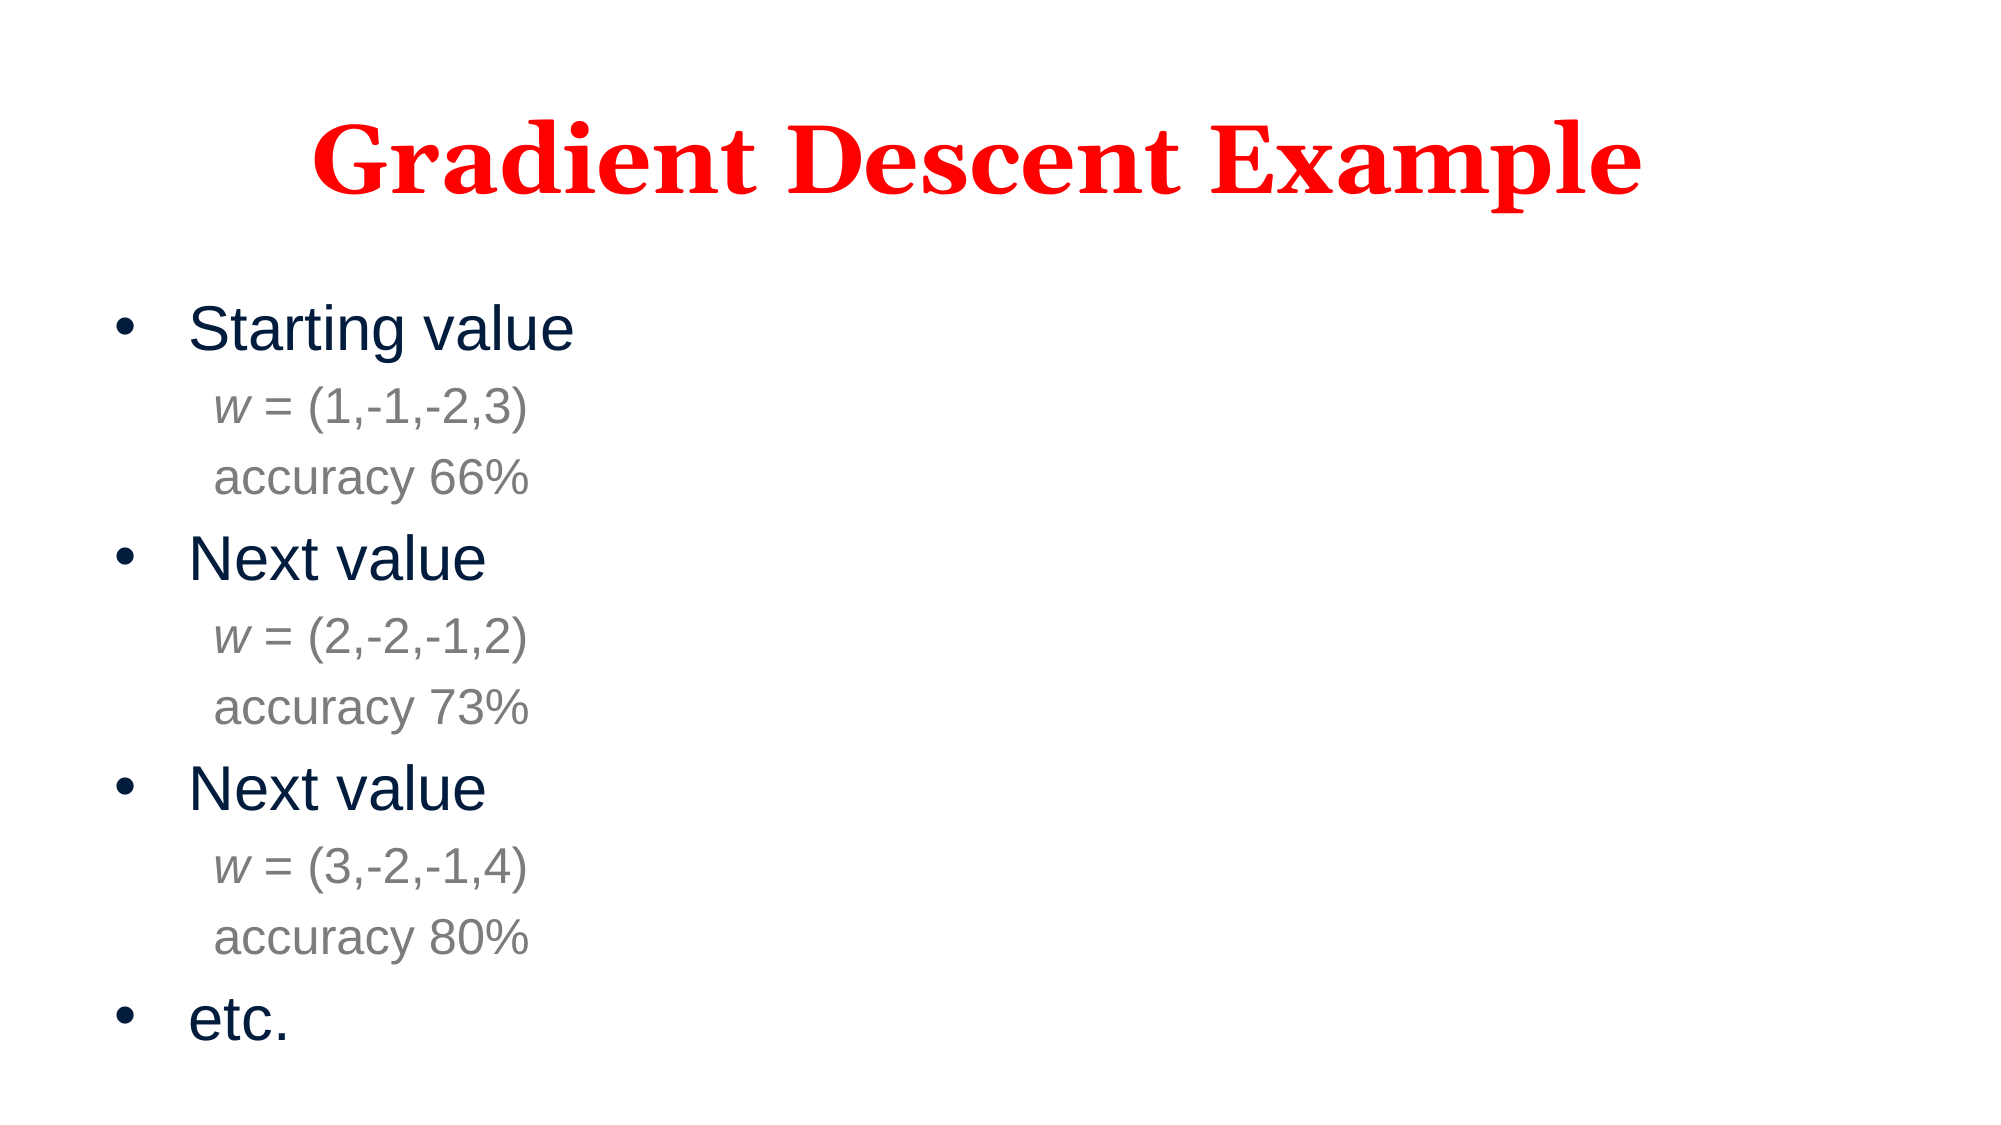

# Gradient Descent Example
Starting value
w = (1,-1,-2,3)
accuracy 66%
Next value
w = (2,-2,-1,2)
accuracy 73%
Next value
w = (3,-2,-1,4)
accuracy 80%
etc.